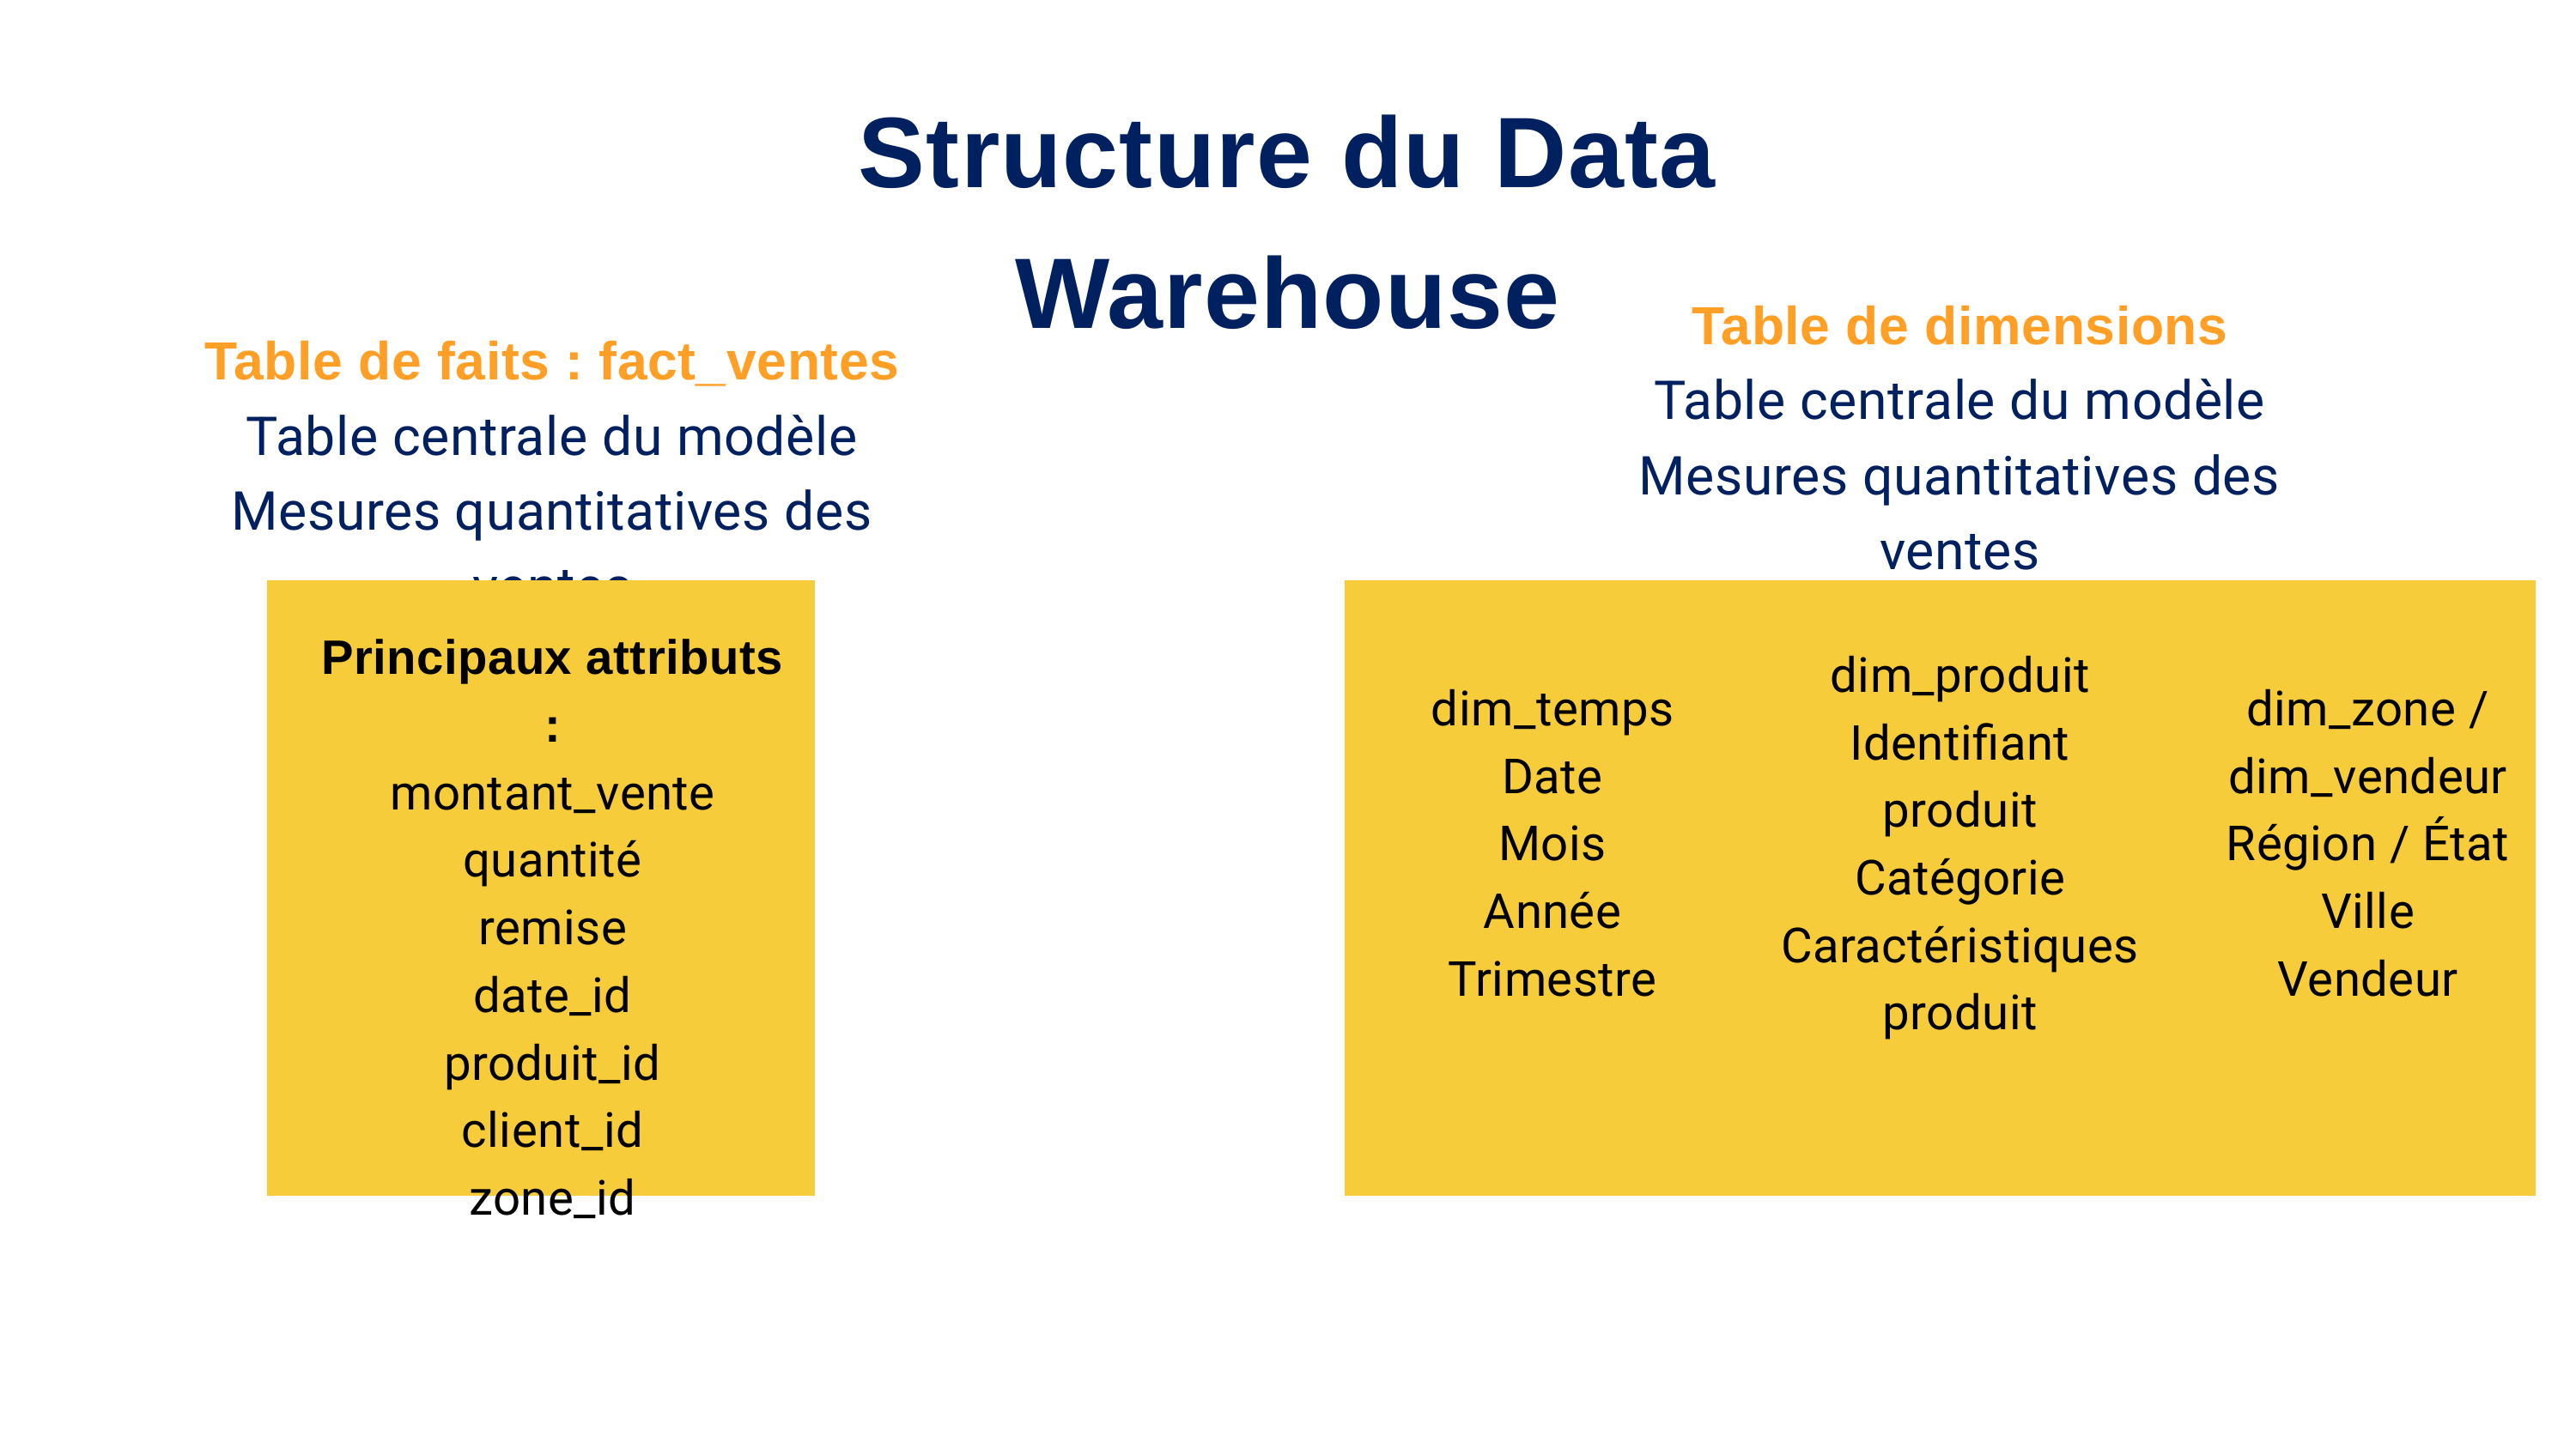

Structure du Data Warehouse
Table de dimensions
Table centrale du modèle
Mesures quantitatives des ventes
Table de faits : fact_ventes
Table centrale du modèle
Mesures quantitatives des ventes

Principaux attributs :
montant_vente
quantité
remise
date_id
produit_id
client_id
zone_id
dim_produit
Identifiant produit
Catégorie
Caractéristiques produit
dim_temps
Date
Mois
Année
Trimestre
dim_zone / dim_vendeur
Région / État
Ville
Vendeur